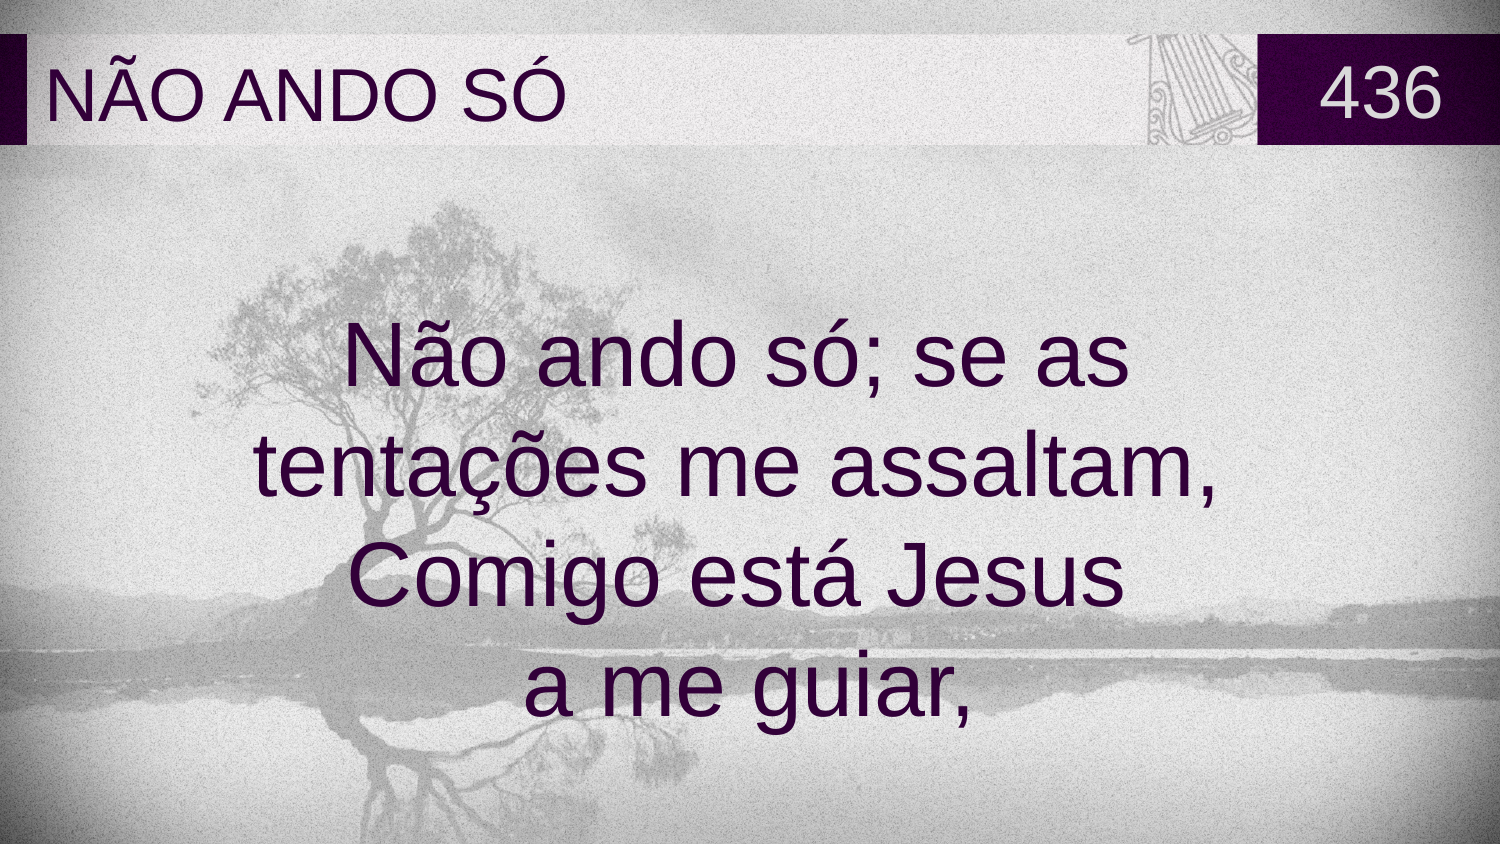

# NÃO ANDO SÓ
436
Não ando só; se as
tentações me assaltam,
Comigo está Jesus
a me guiar,